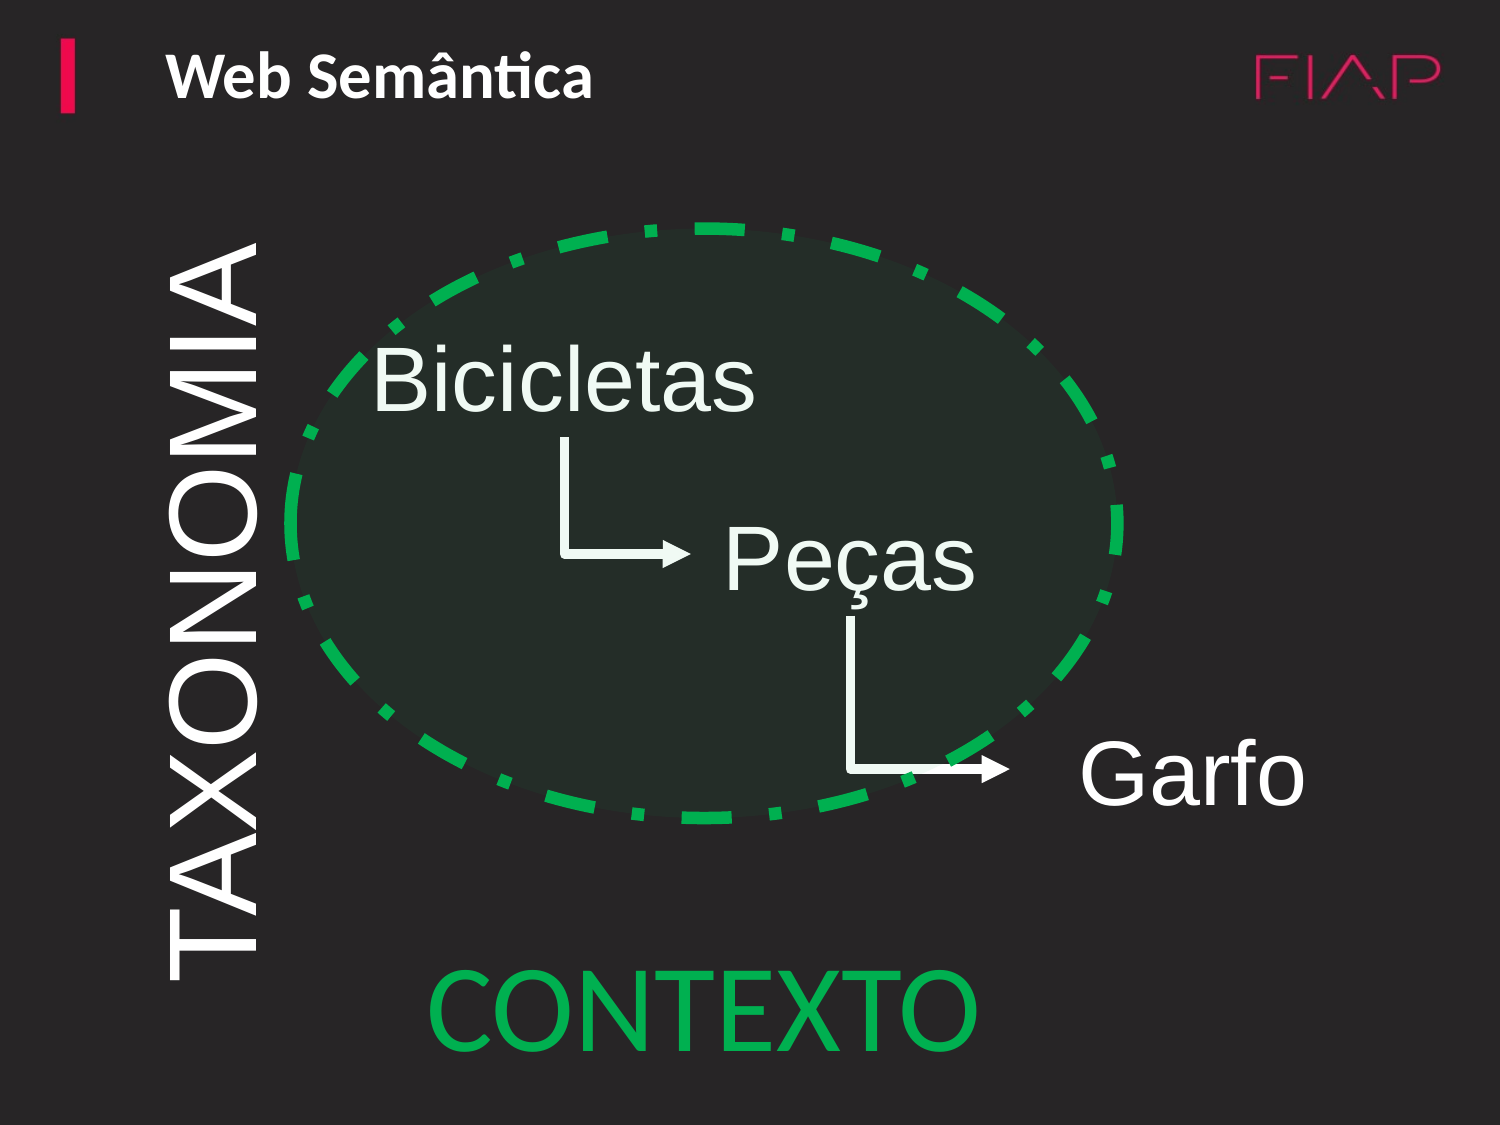

Web Semântica

Bicicletas
TAXONOMIA
Peças
Garfo
CONTEXTO